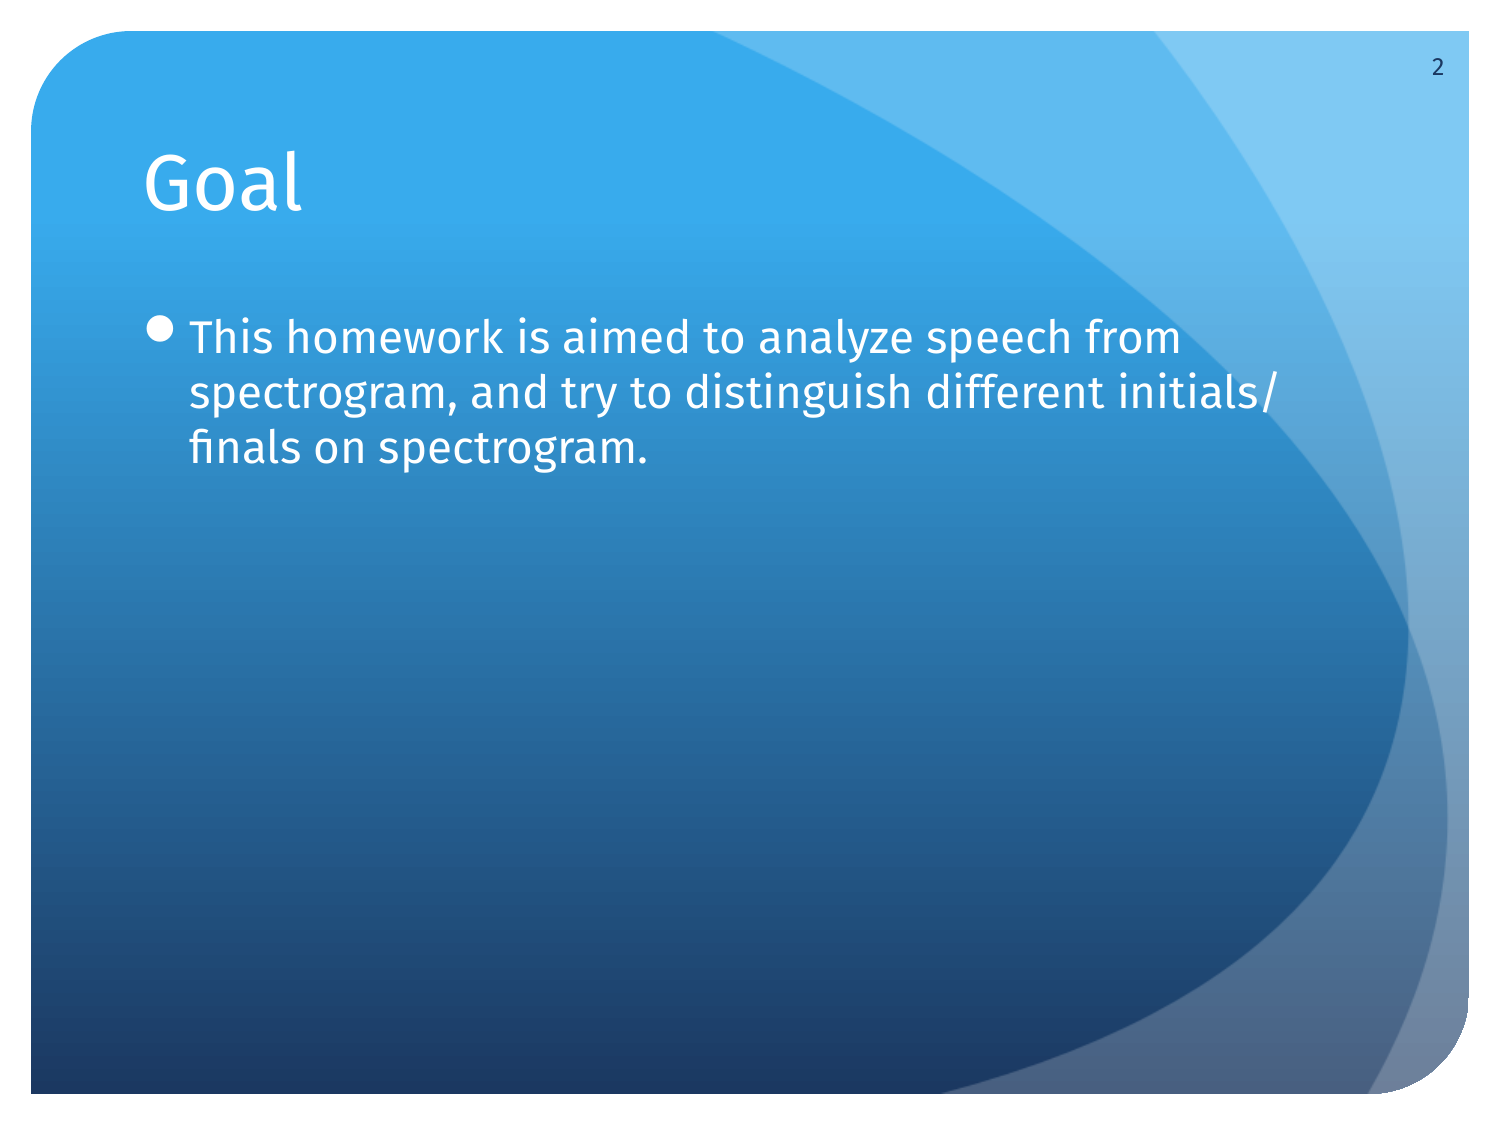

2
# Goal
This homework is aimed to analyze speech from spectrogram, and try to distinguish different initials/ finals on spectrogram.